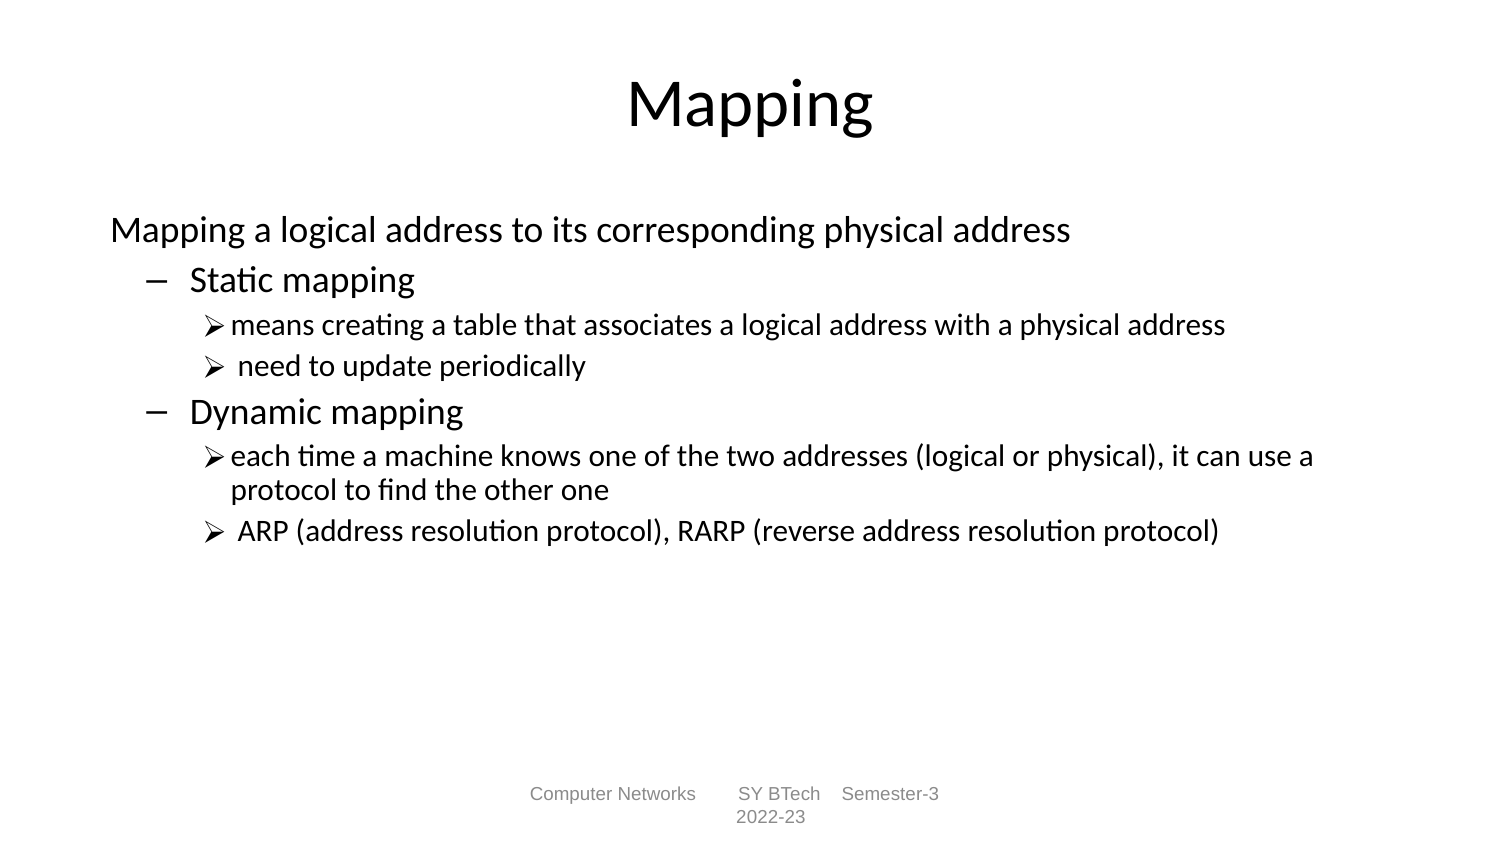

# Mapping
  Mapping a logical address to its corresponding physical address
 Static mapping
means creating a table that associates a logical address with a physical address
 need to update periodically
 Dynamic mapping
each time a machine knows one of the two addresses (logical or physical), it can use a protocol to find the other one
 ARP (address resolution protocol), RARP (reverse address resolution protocol)

Computer Networks        SY BTech    Semester-3               2022-23